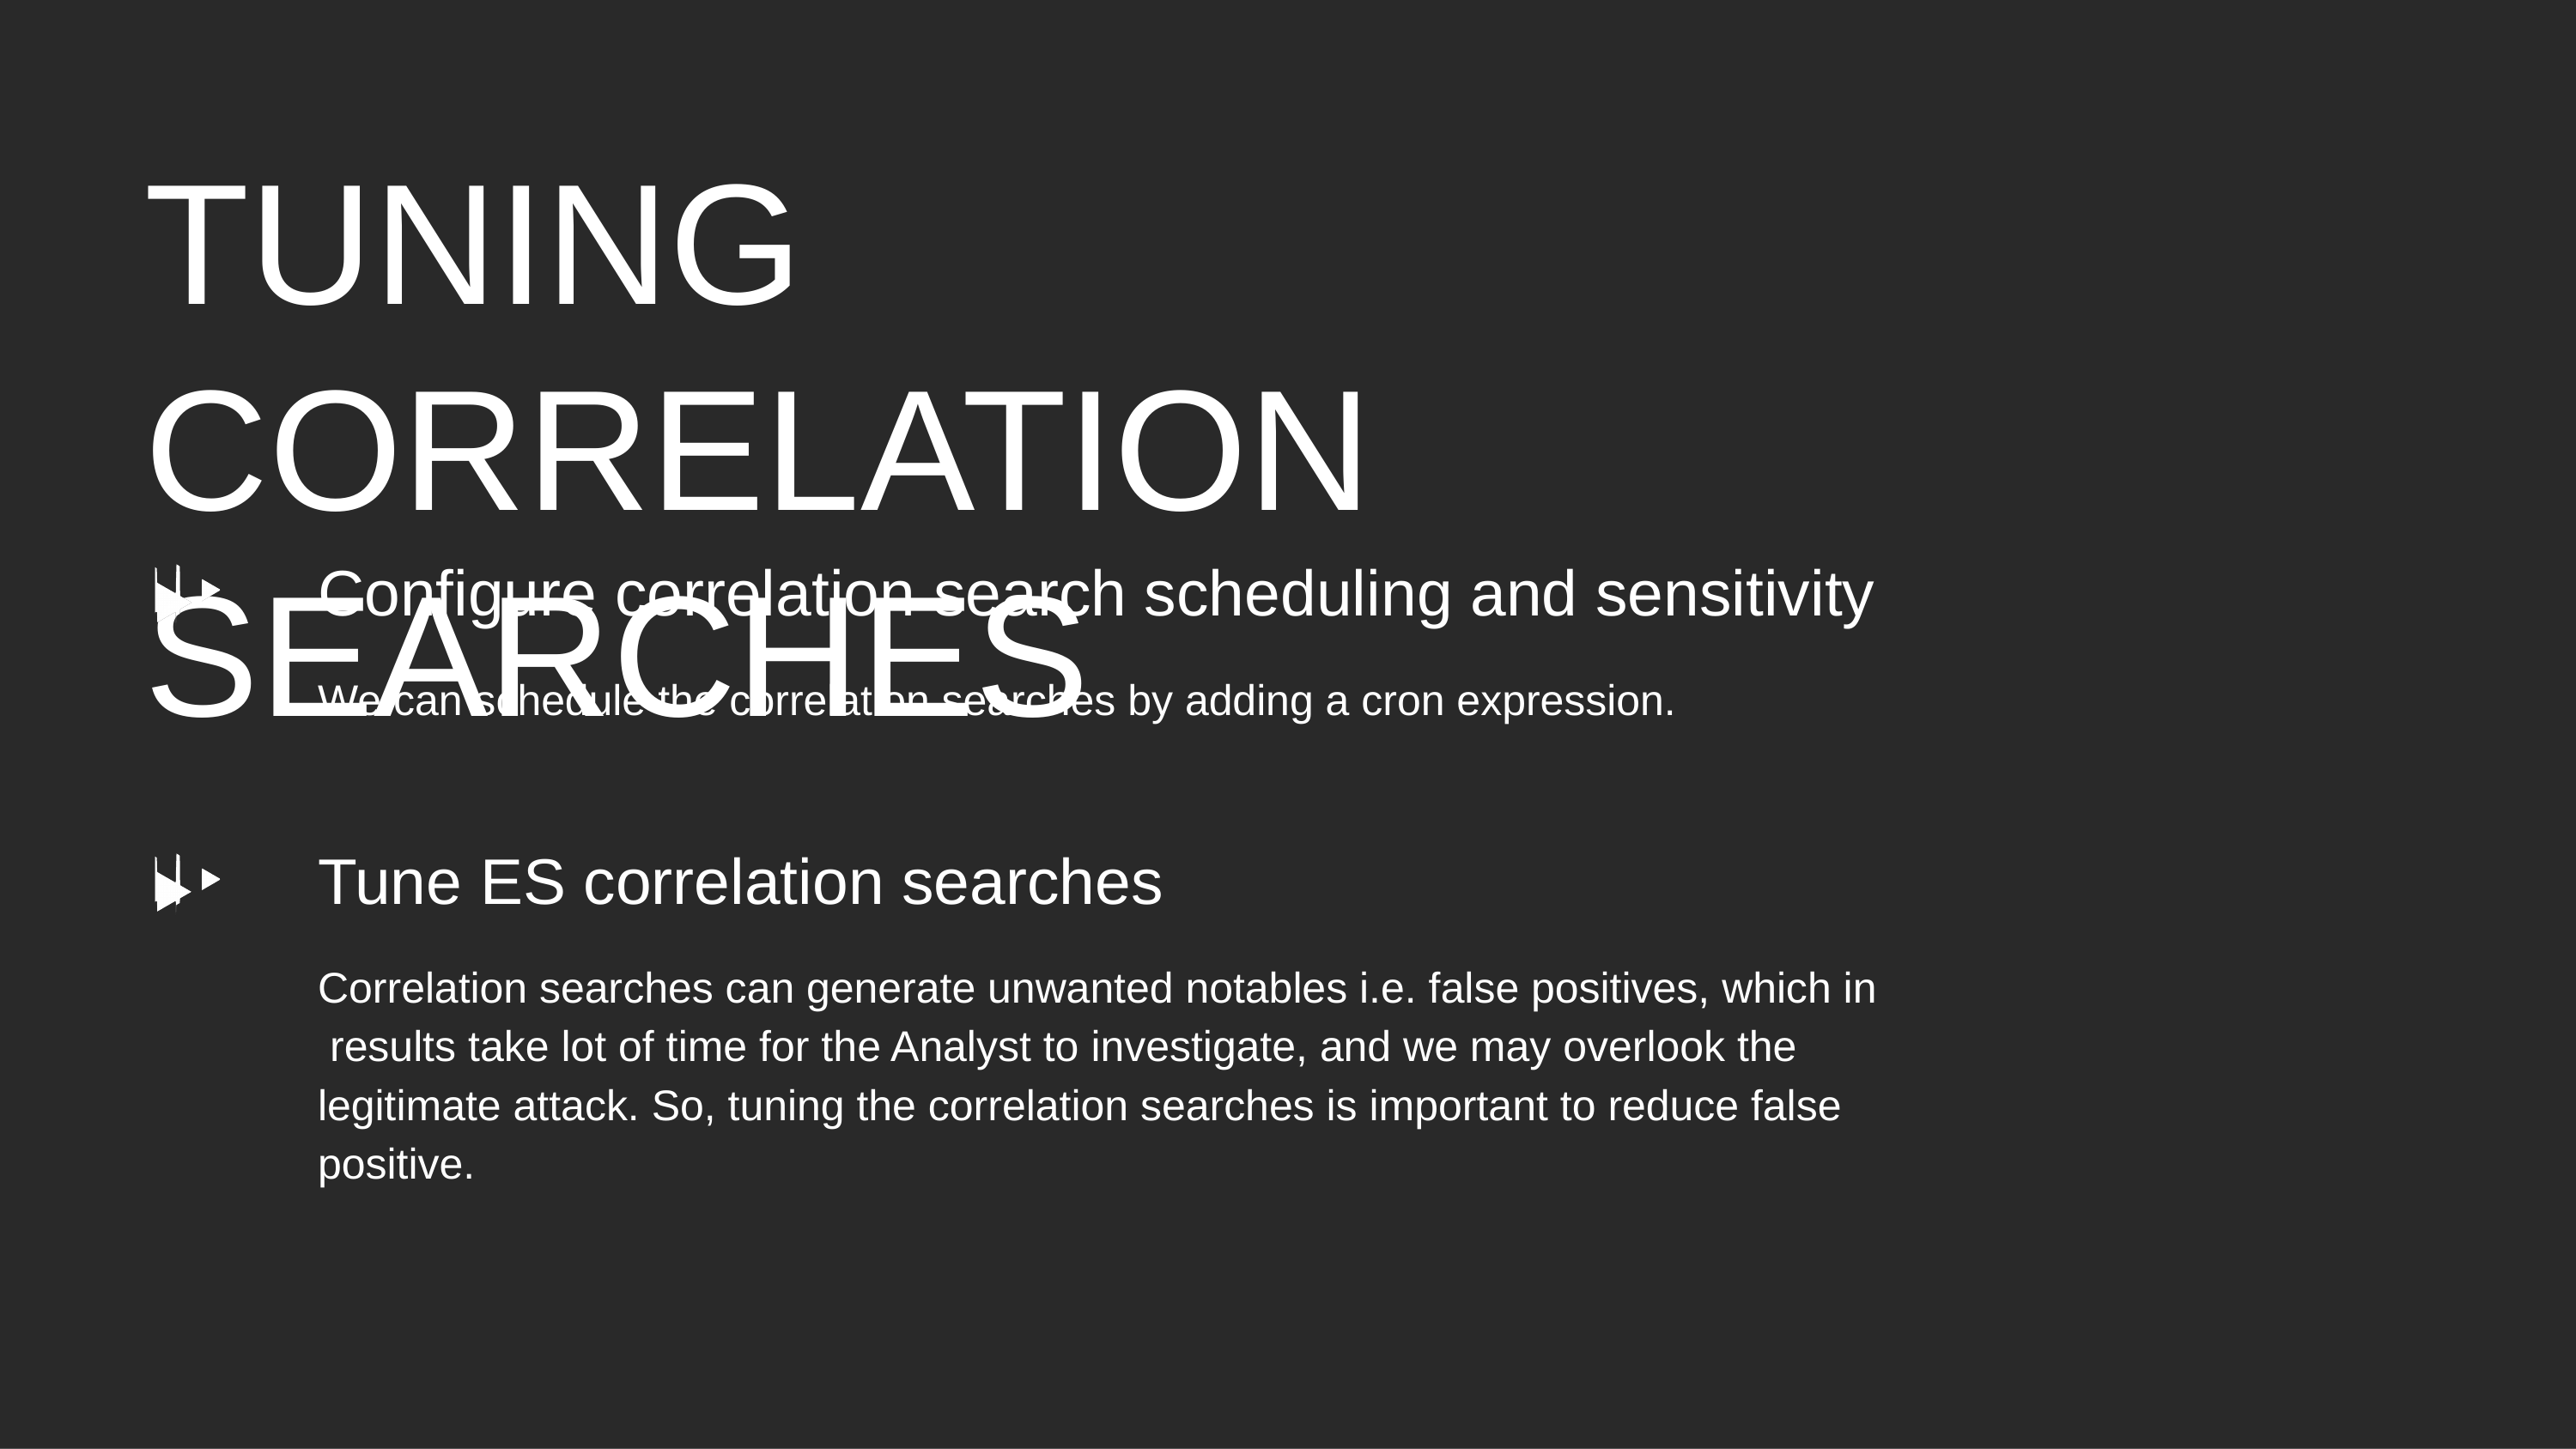

# TUNING CORRELATION SEARCHES
Configure correlation search scheduling and sensitivity
We can schedule the correlation searches by adding a cron expression.

Tune ES correlation searches
Correlation searches can generate unwanted notables i.e. false positives, which in  results take lot of time for the Analyst to investigate, and we may overlook the  legitimate attack. So, tuning the correlation searches is important to reduce false  positive.